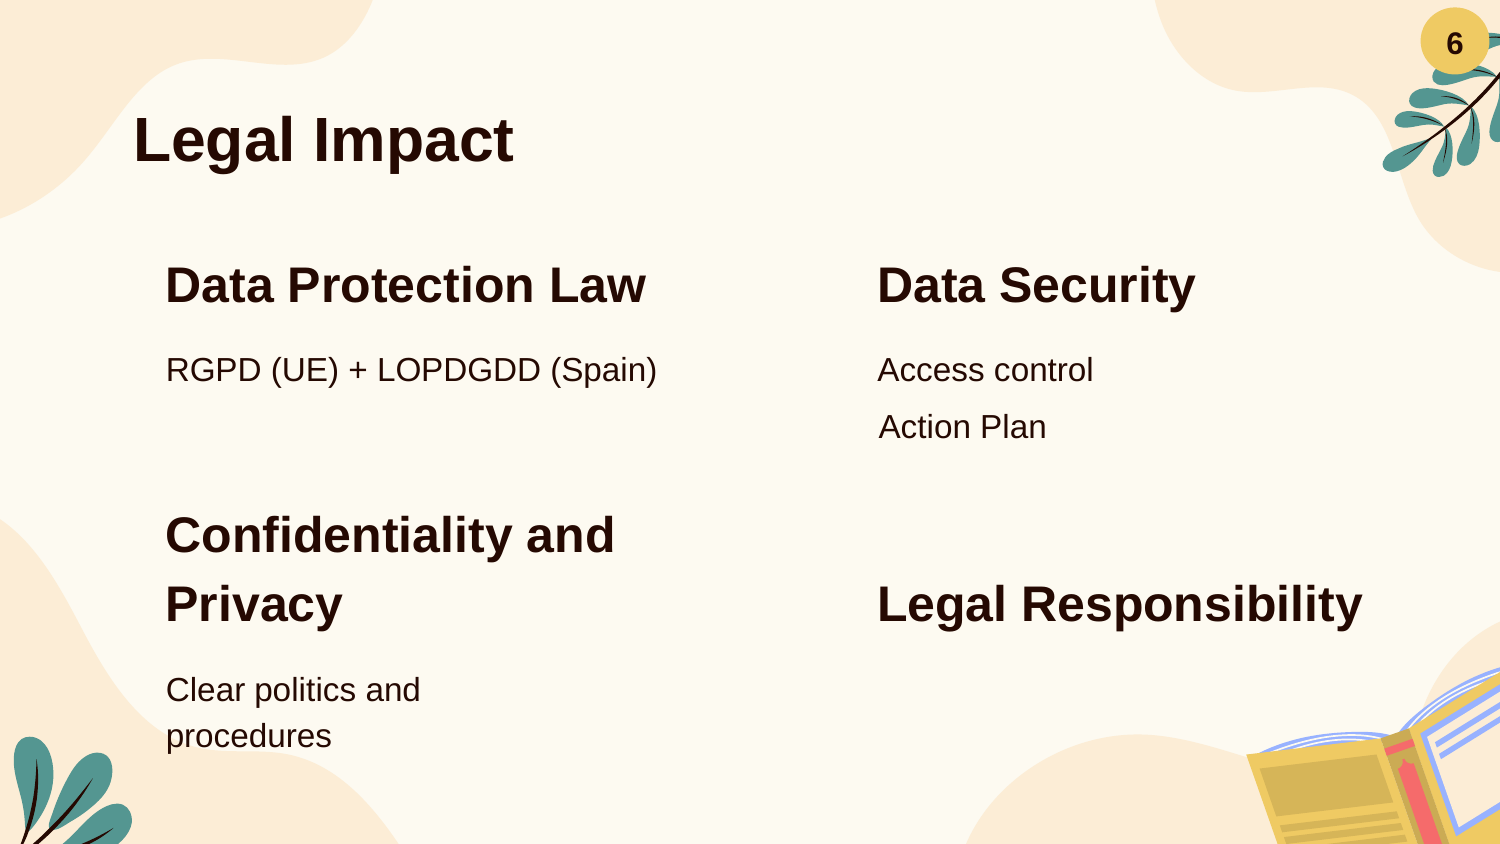

6
# Legal Impact
Data Protection Law
Data Security
RGPD (UE) + LOPDGDD (Spain)
Access control
Action Plan
Confidentiality and Privacy
Legal Responsibility
Clear politics and procedures